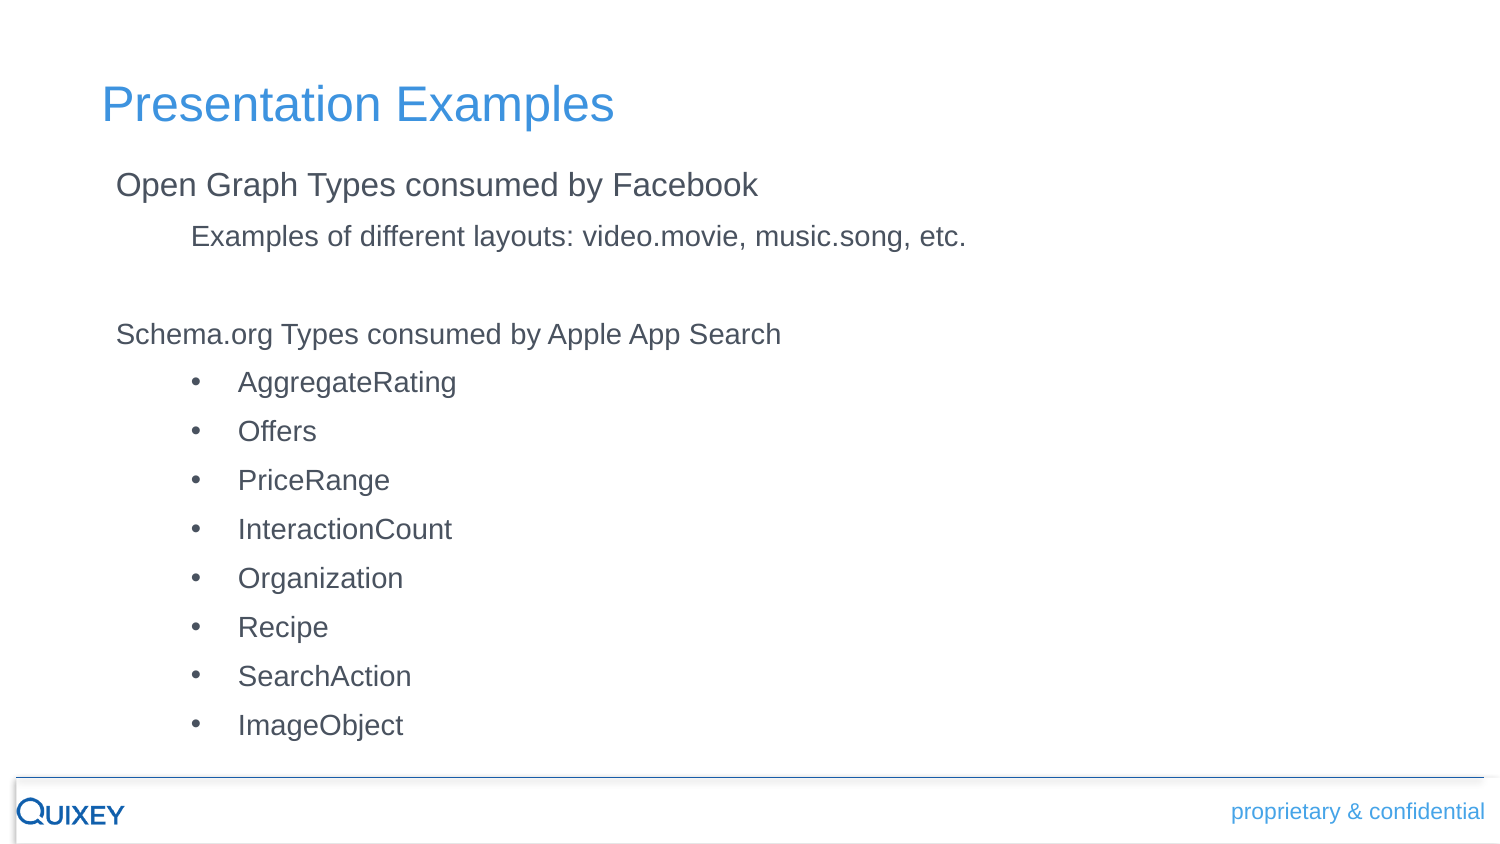

Presentation Examples
Open Graph Types consumed by Facebook
Examples of different layouts: video.movie, music.song, etc.

Schema.org Types consumed by Apple App Search
AggregateRating
Offers
PriceRange
InteractionCount
Organization
Recipe
SearchAction
ImageObject